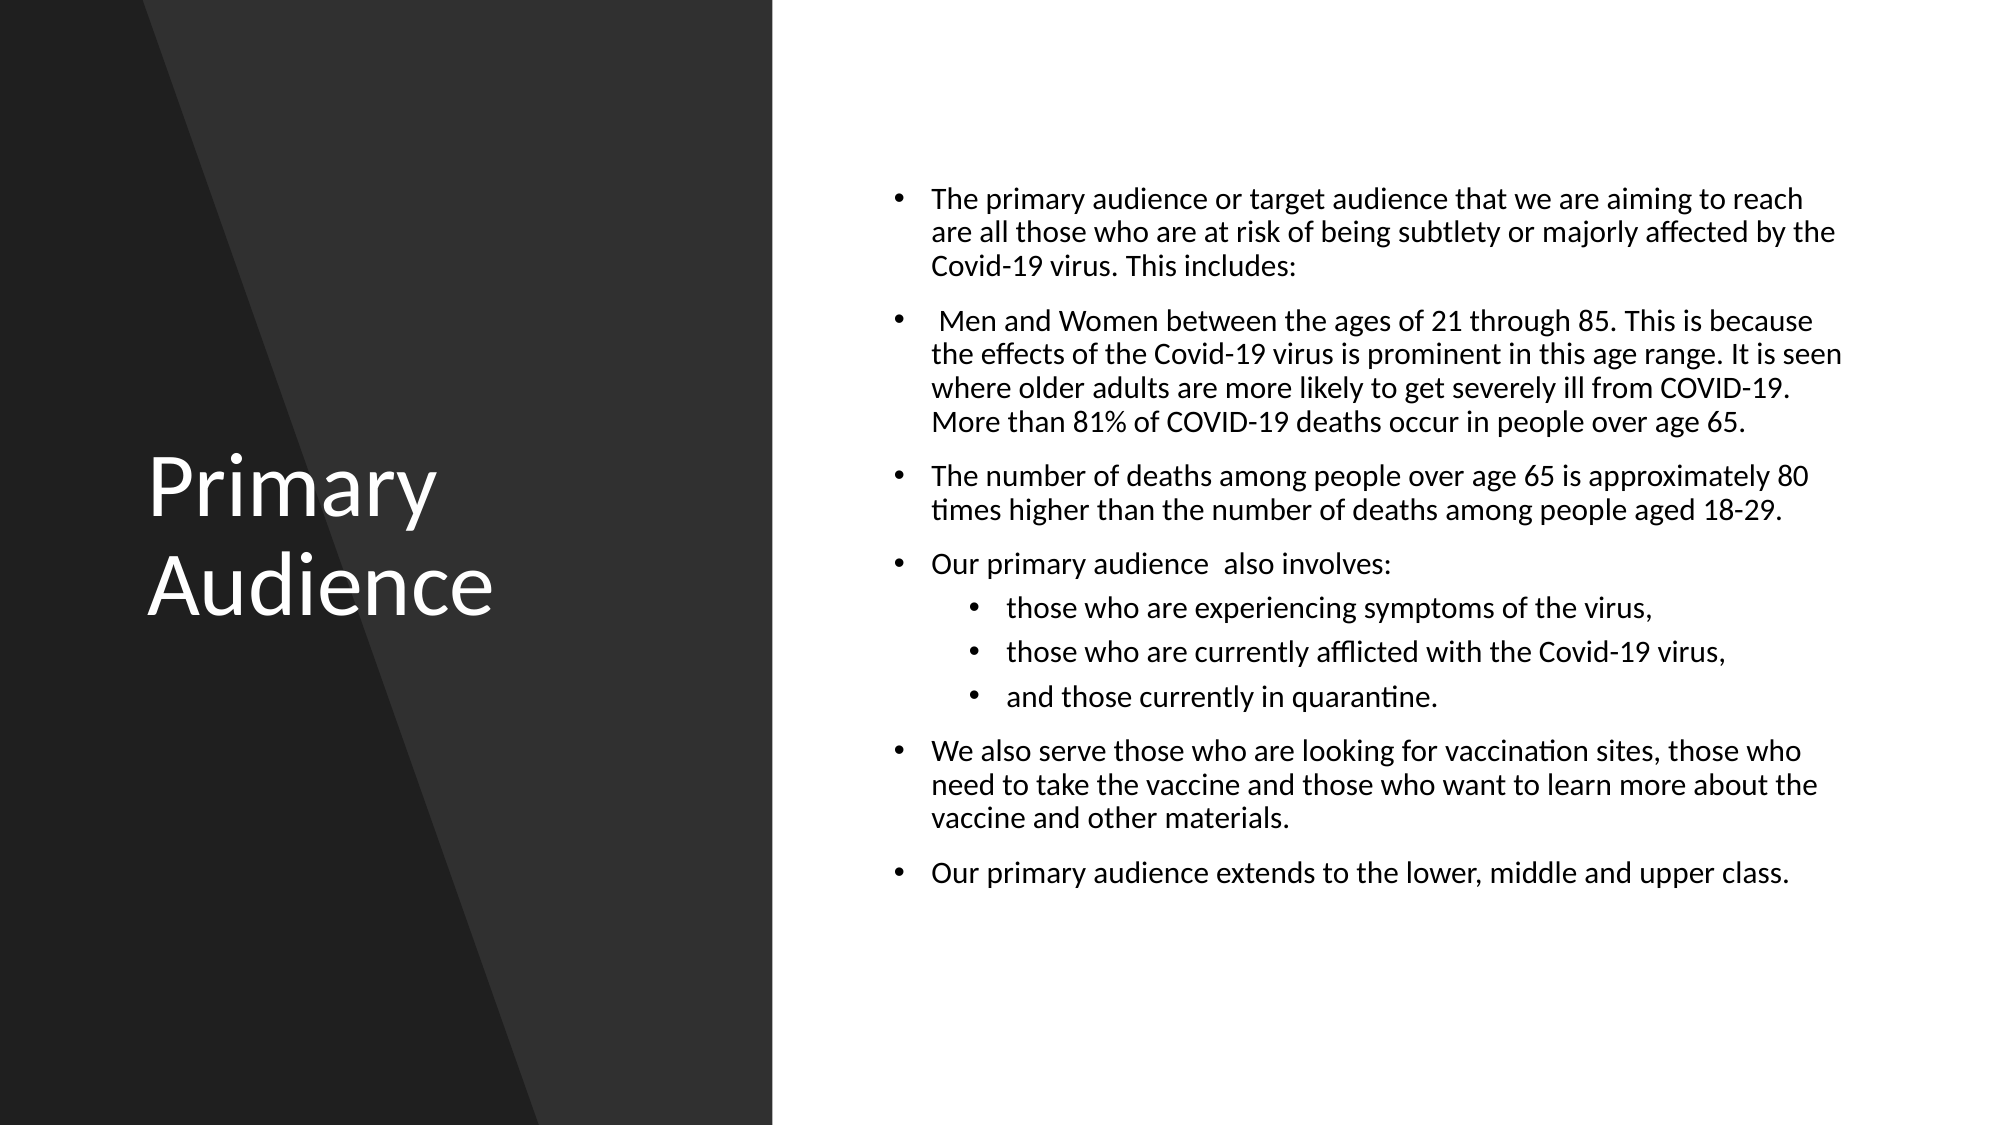

# Primary Audience
The primary audience or target audience that we are aiming to reach are all those who are at risk of being subtlety or majorly affected by the Covid-19 virus. This includes:
 Men and Women between the ages of 21 through 85. This is because the effects of the Covid-19 virus is prominent in this age range. It is seen where older adults are more likely to get severely ill from COVID-19. More than 81% of COVID-19 deaths occur in people over age 65.
The number of deaths among people over age 65 is approximately 80 times higher than the number of deaths among people aged 18-29.
Our primary audience  also involves:
those who are experiencing symptoms of the virus,
those who are currently afflicted with the Covid-19 virus,
and those currently in quarantine.
We also serve those who are looking for vaccination sites, those who need to take the vaccine and those who want to learn more about the vaccine and other materials.
Our primary audience extends to the lower, middle and upper class.